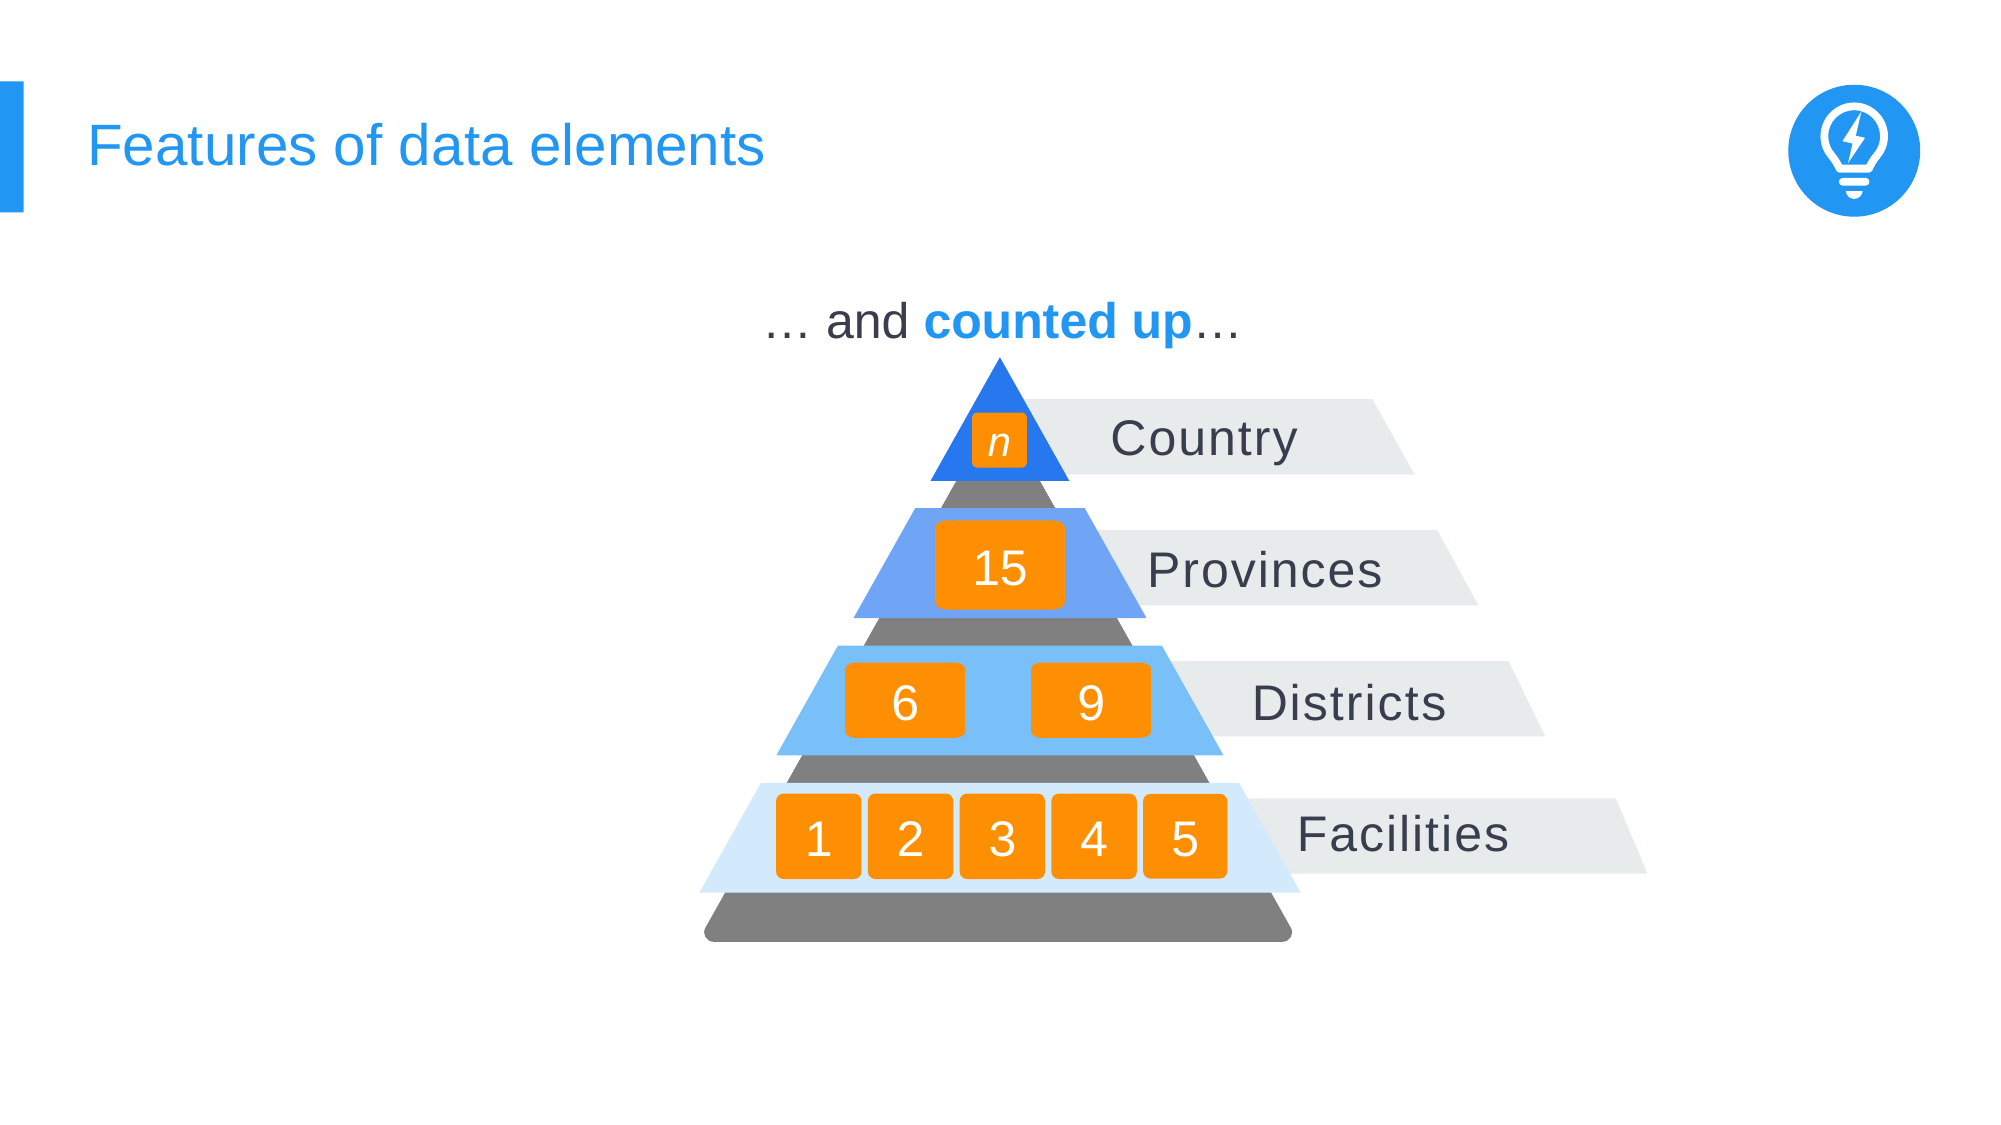

# Features of data elements
… and counted up…

Country

n
15
Provinces

Districts
6
9
1
2
3
4
5
Facilities